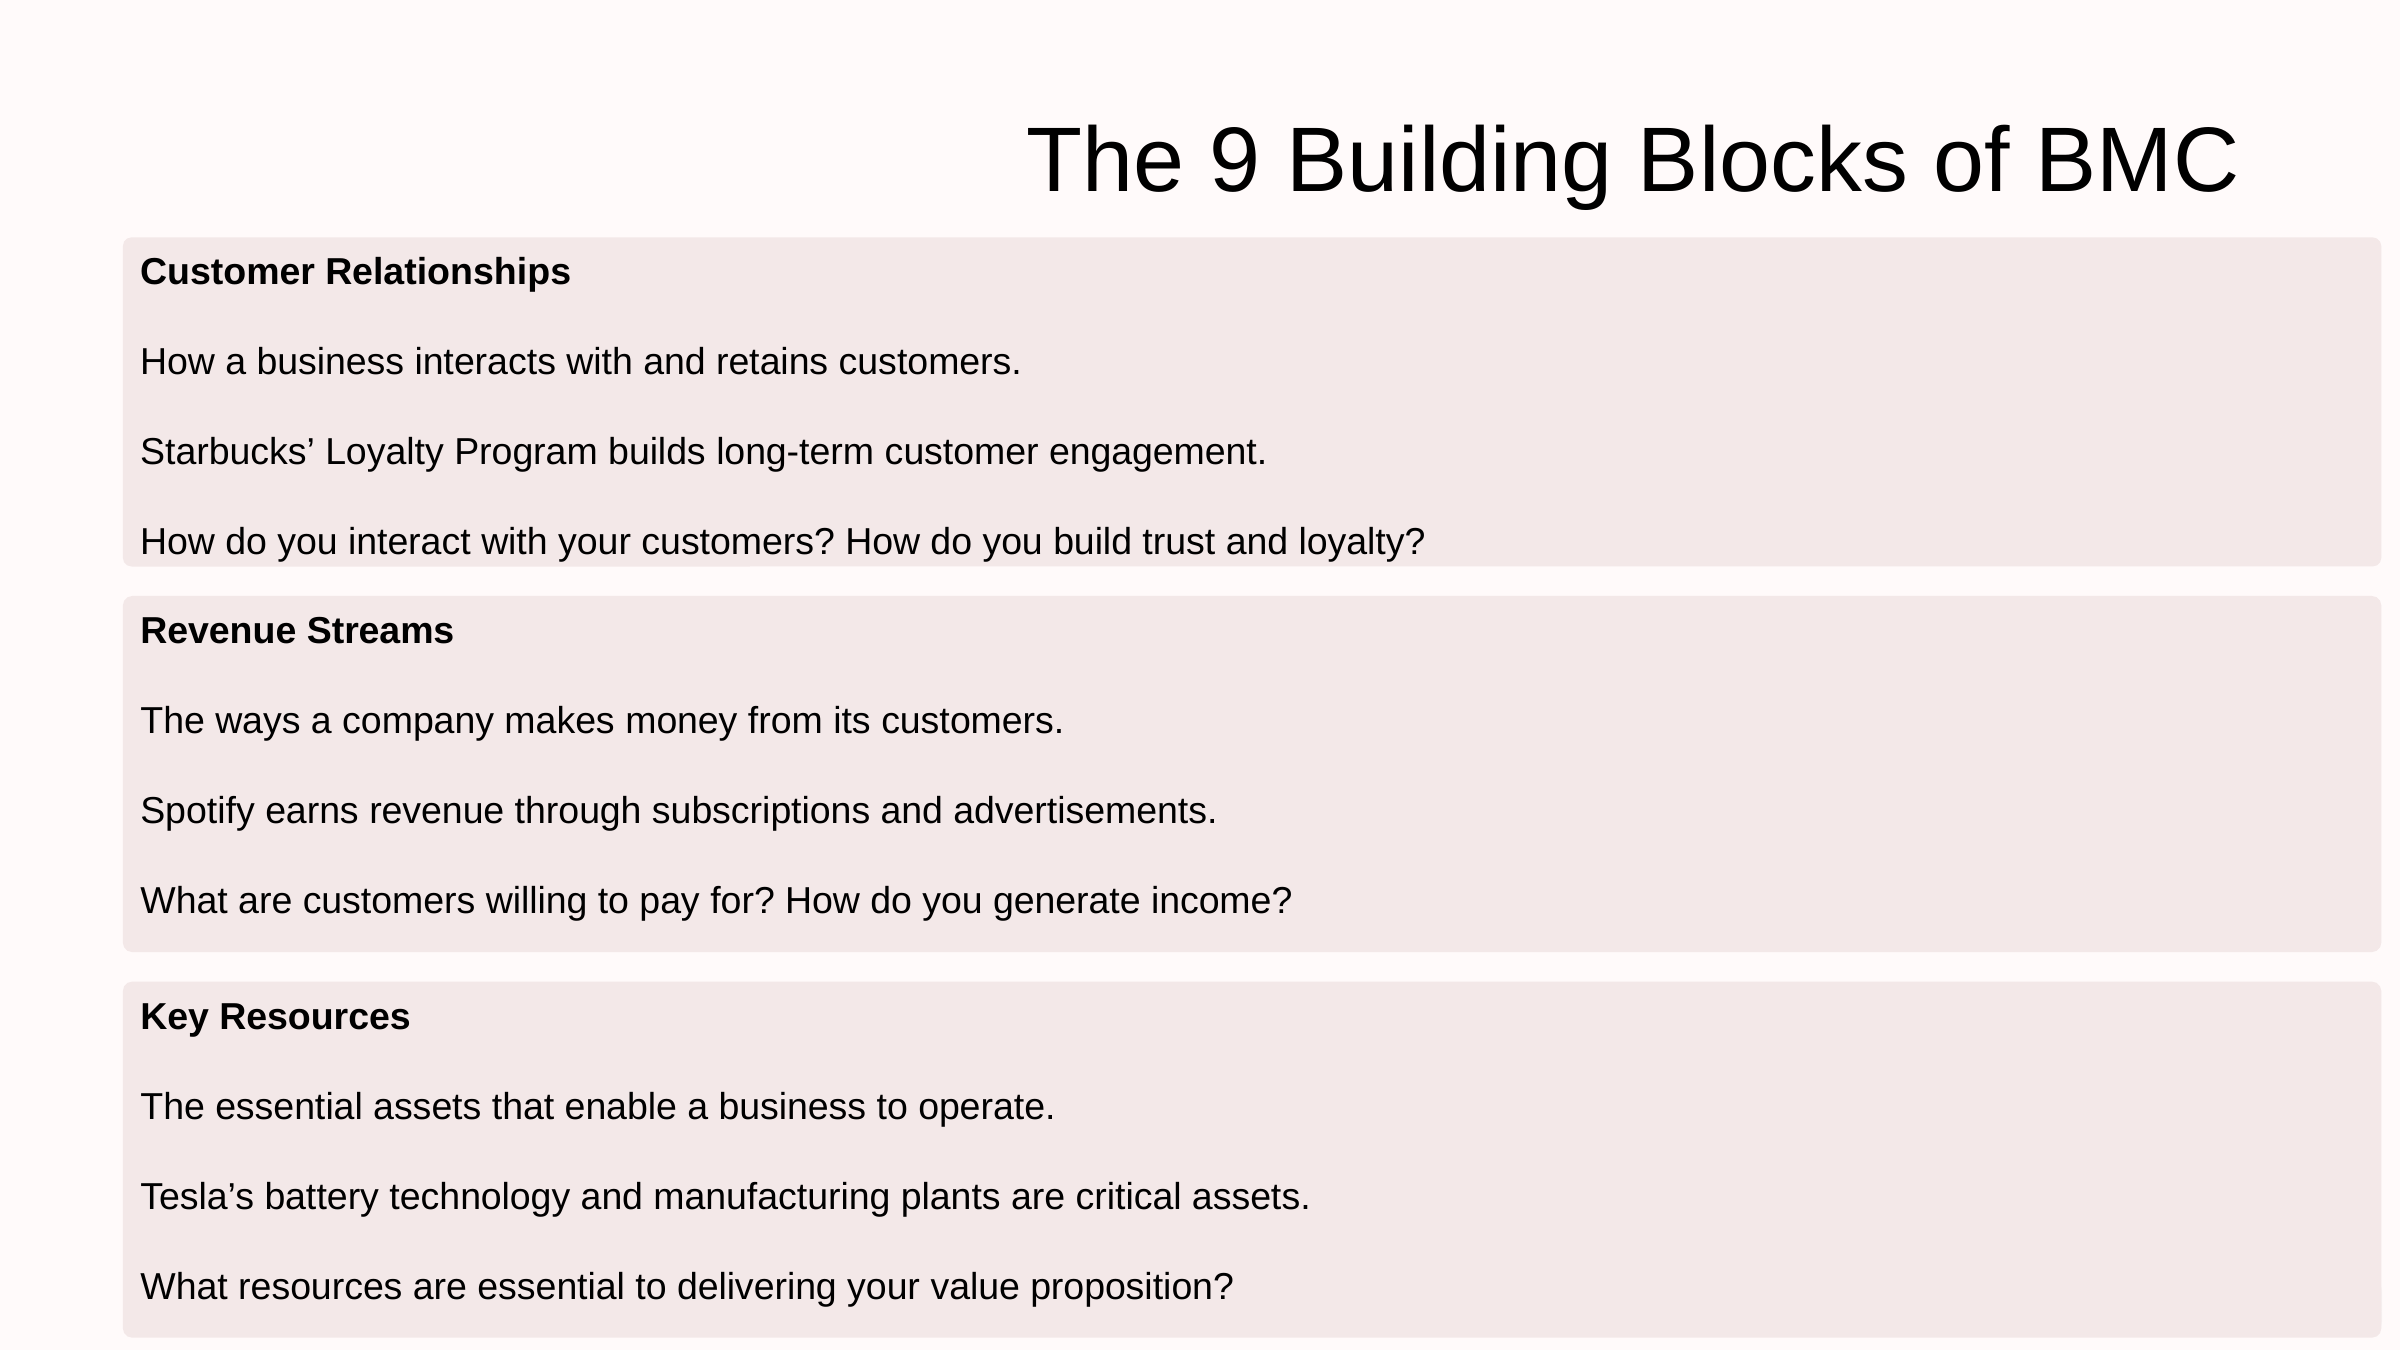

The 9 Building Blocks of BMC
Customer Relationships

How a business interacts with and retains customers.

Starbucks’ Loyalty Program builds long-term customer engagement.

How do you interact with your customers? How do you build trust and loyalty?
Revenue Streams

The ways a company makes money from its customers.

Spotify earns revenue through subscriptions and advertisements.

What are customers willing to pay for? How do you generate income?

Key Resources

The essential assets that enable a business to operate.

Tesla’s battery technology and manufacturing plants are critical assets.

What resources are essential to delivering your value proposition?